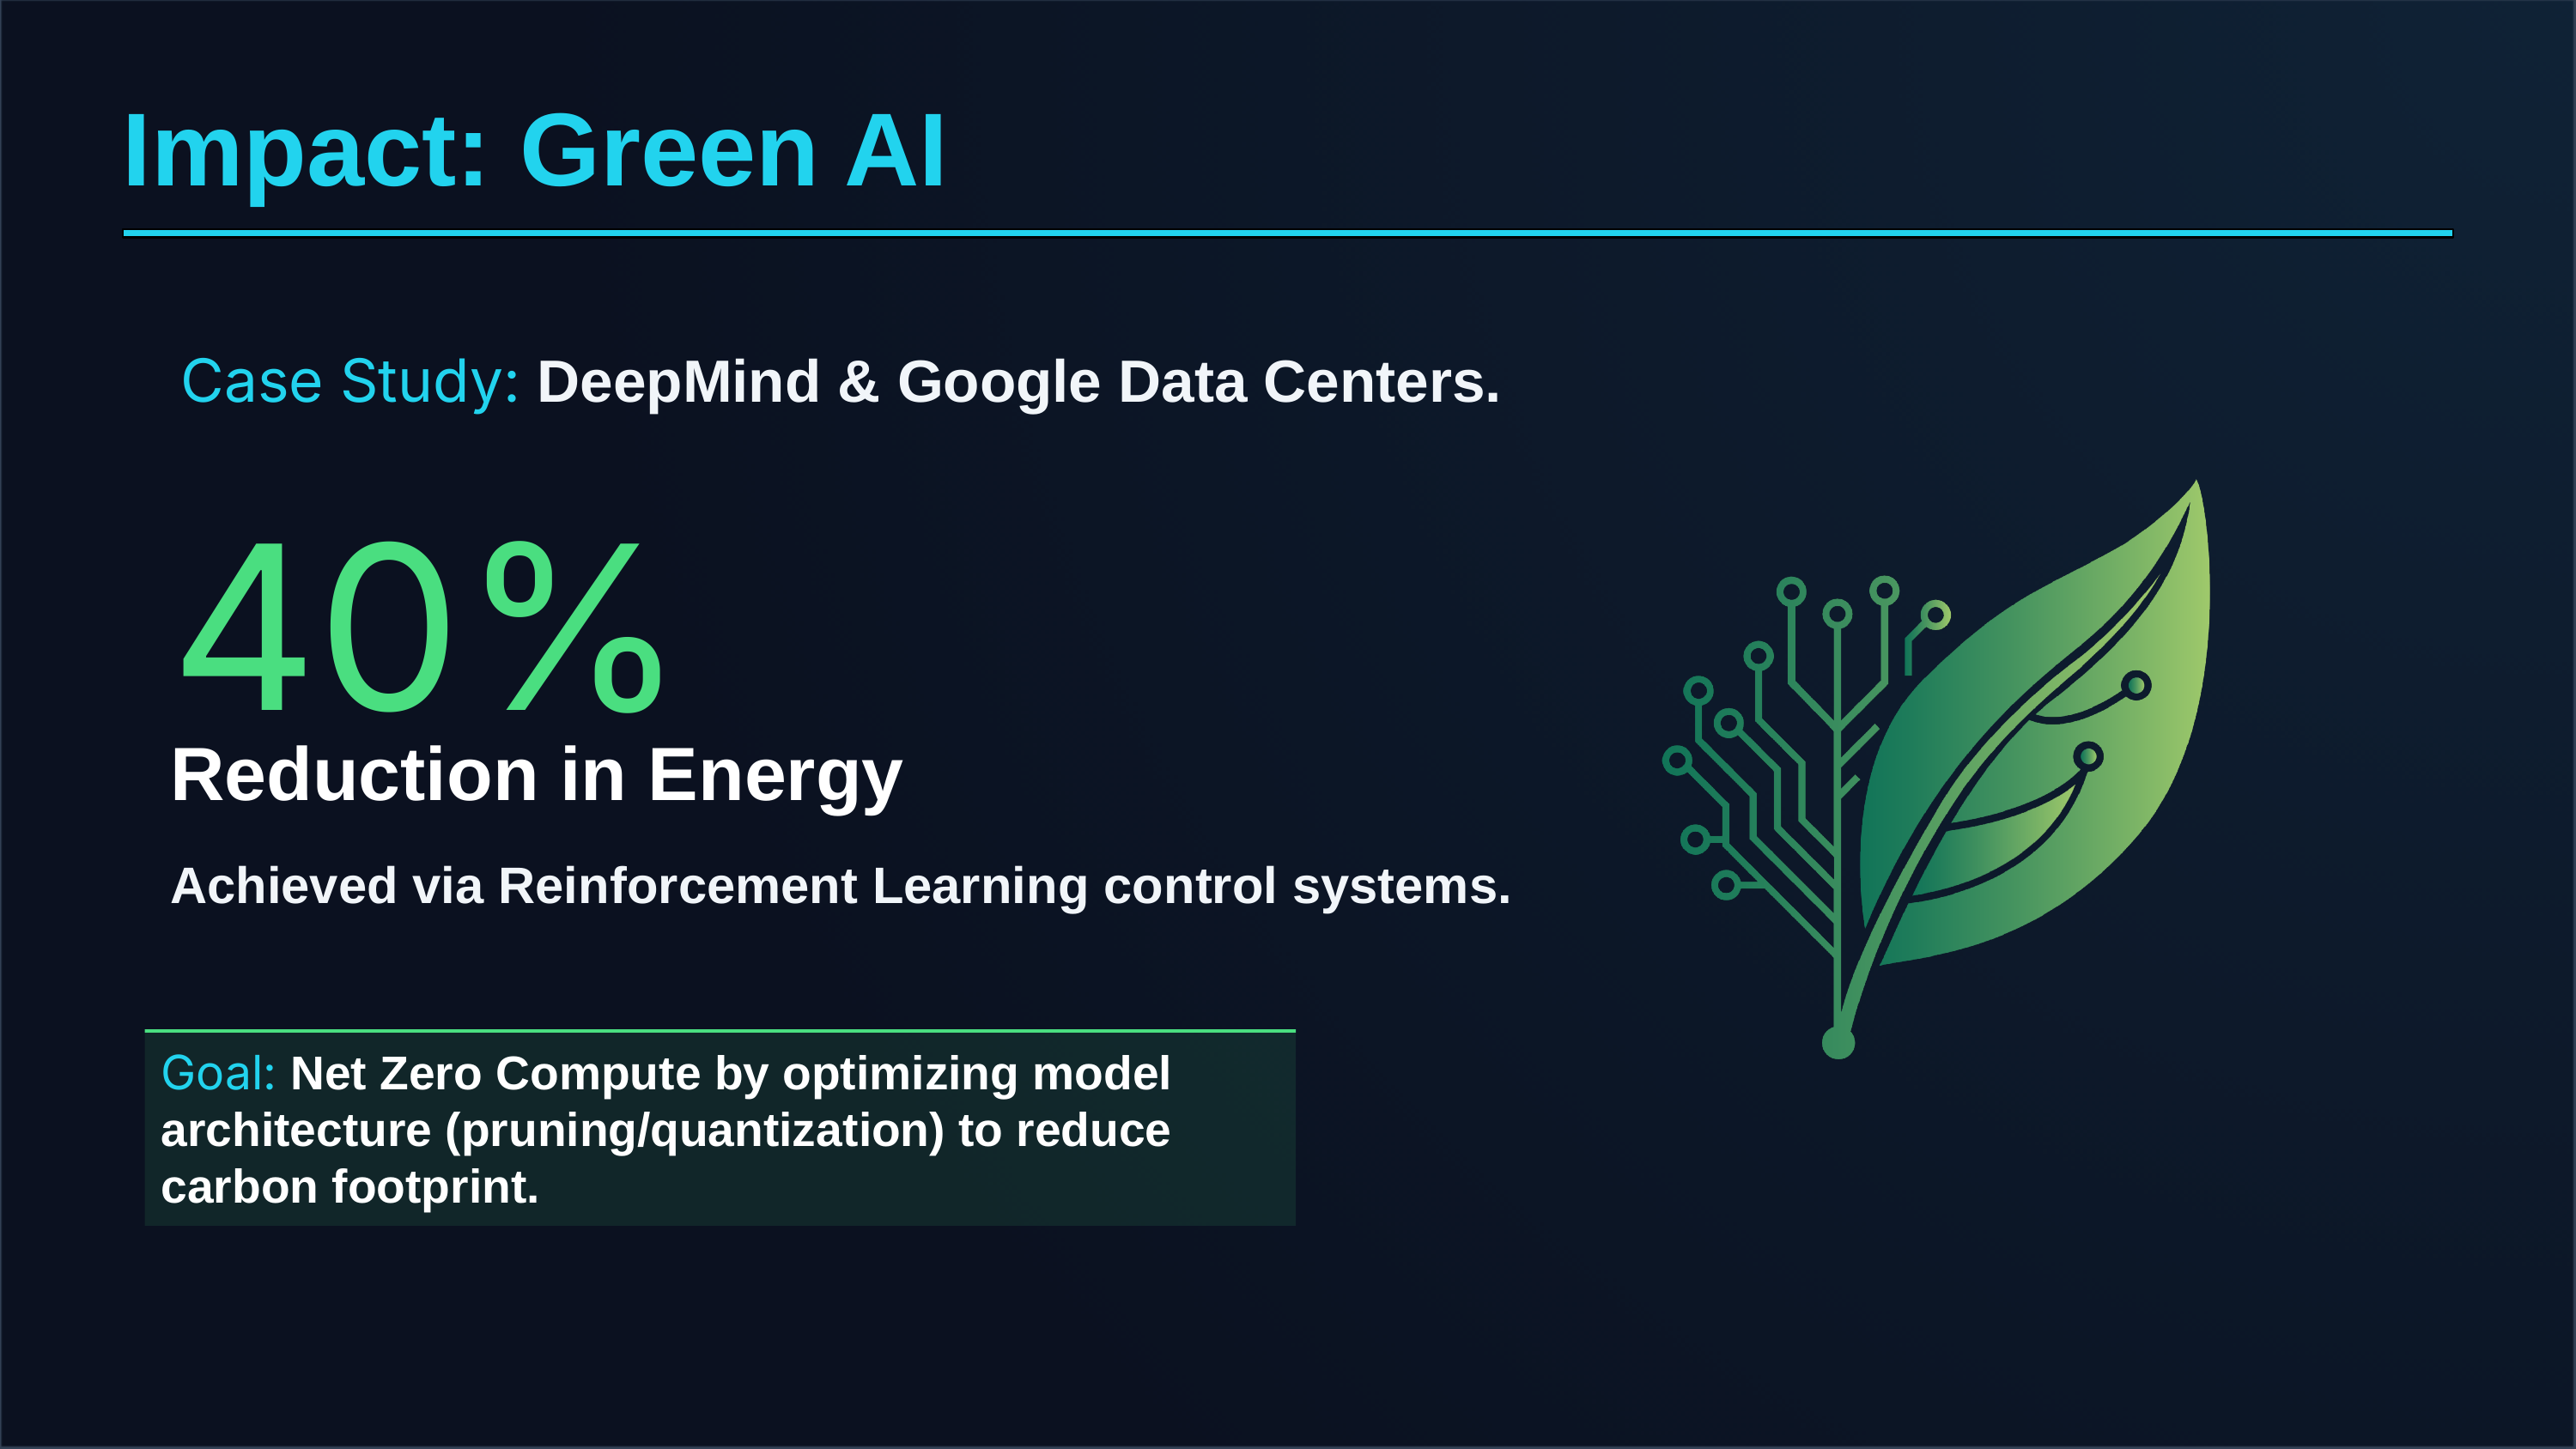

Impact: Green AI

Case Study: DeepMind & Google Data Centers.

40%
Reduction in Energy
Achieved via Reinforcement Learning control systems.

Goal: Net Zero Compute by optimizing model architecture (pruning/quantization) to reduce carbon footprint.